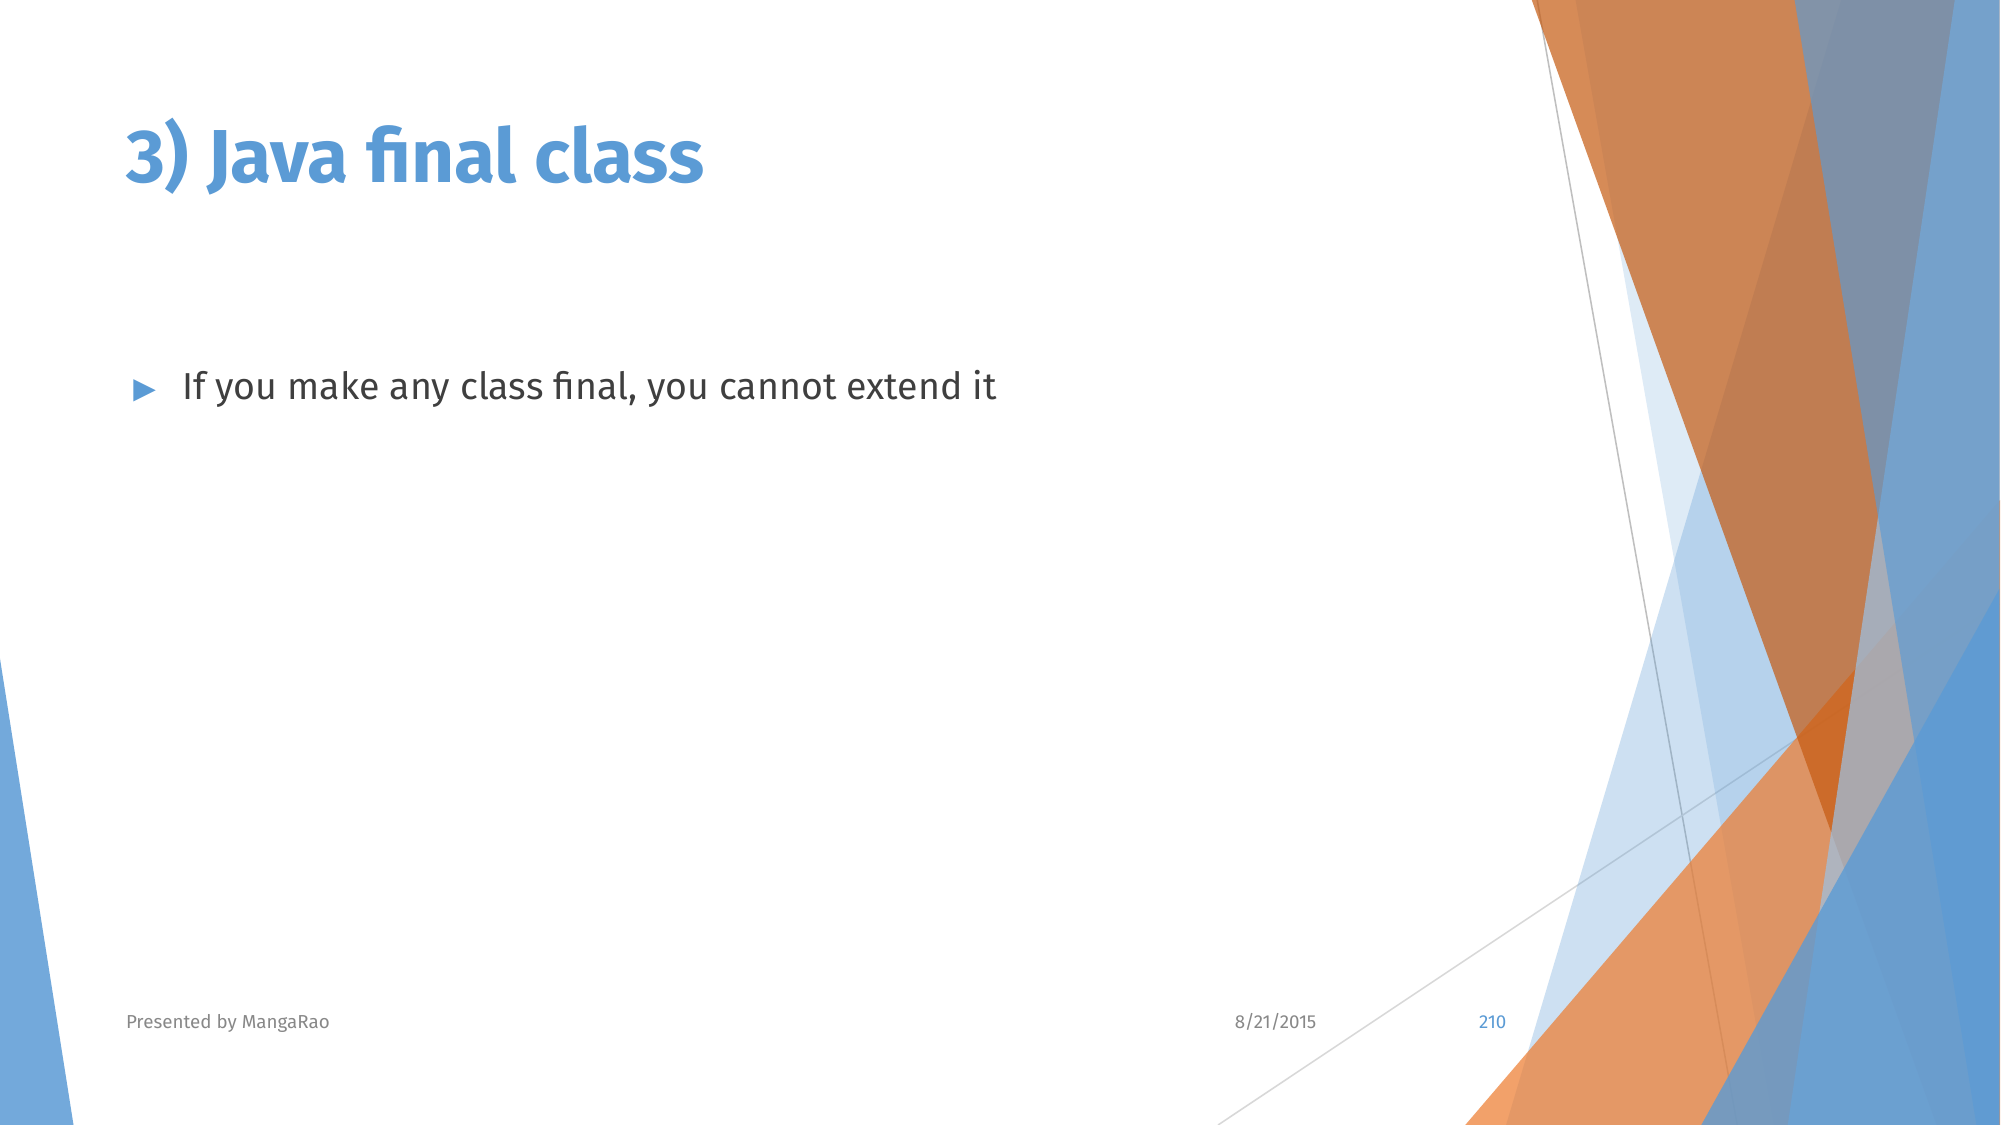

# 3) Java final class
If you make any class final, you cannot extend it
Presented by MangaRao
8/21/2015
210